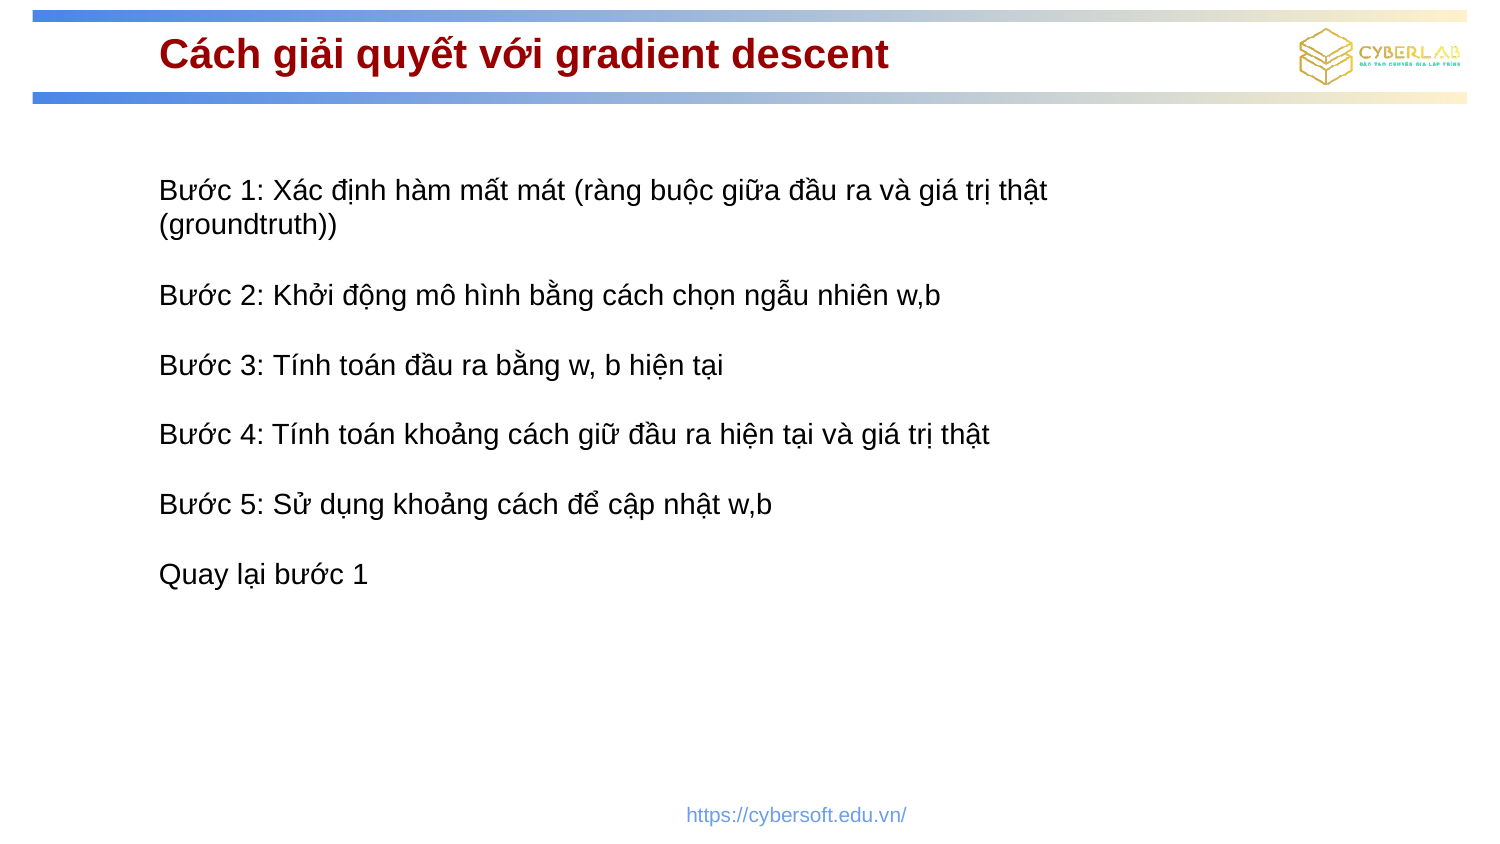

# Cách giải quyết với gradient descent
Bước 1: Xác định hàm mất mát (ràng buộc giữa đầu ra và giá trị thật (groundtruth))

Bước 2: Khởi động mô hình bằng cách chọn ngẫu nhiên w,b

Bước 3: Tính toán đầu ra bằng w, b hiện tại

Bước 4: Tính toán khoảng cách giữ đầu ra hiện tại và giá trị thật

Bước 5: Sử dụng khoảng cách để cập nhật w,b

Quay lại bước 1